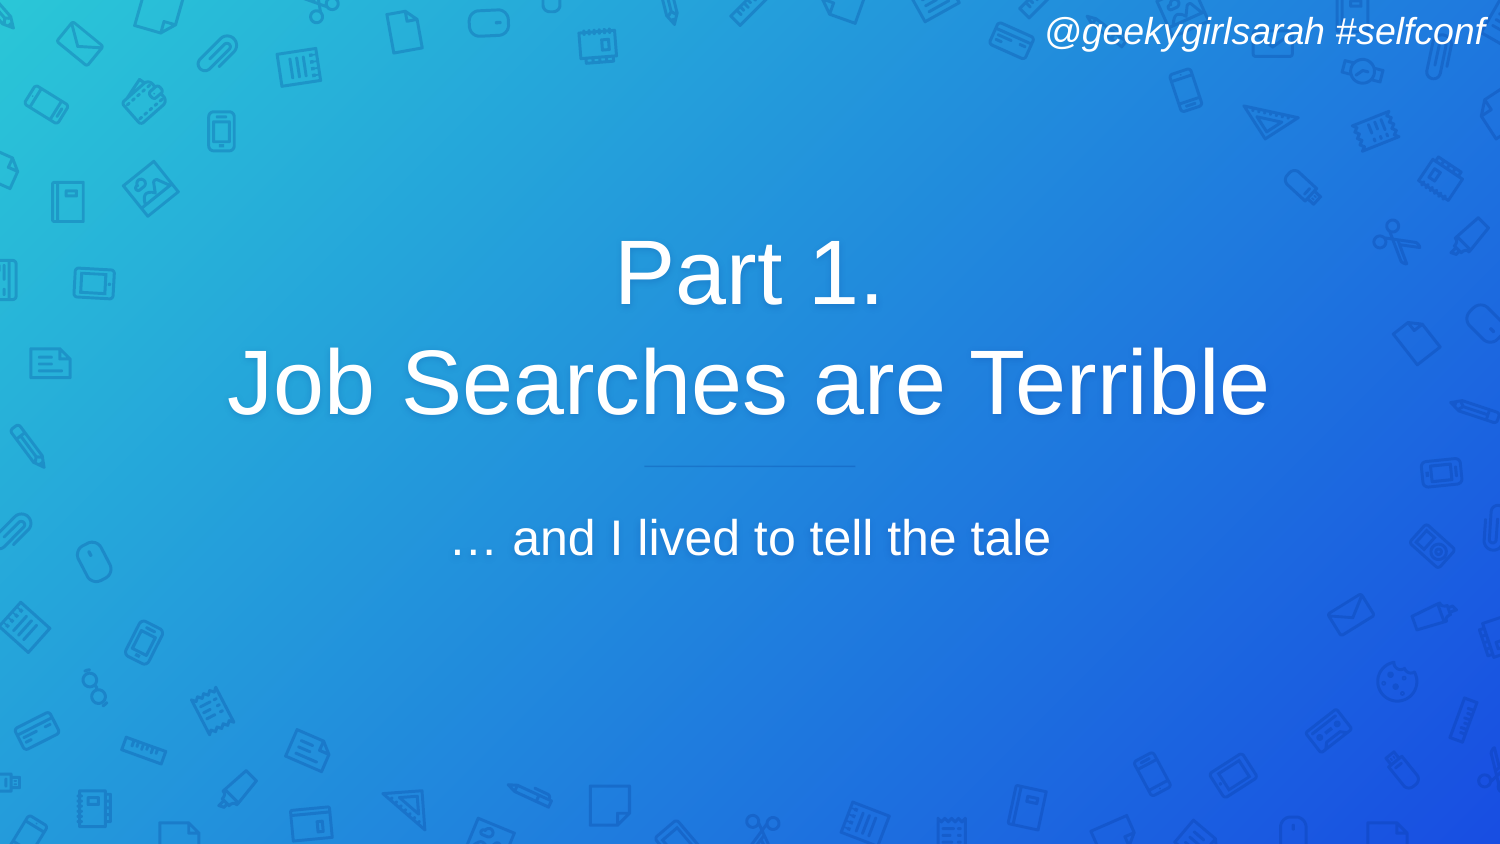

# Part 1.
Job Searches are Terrible
… and I lived to tell the tale